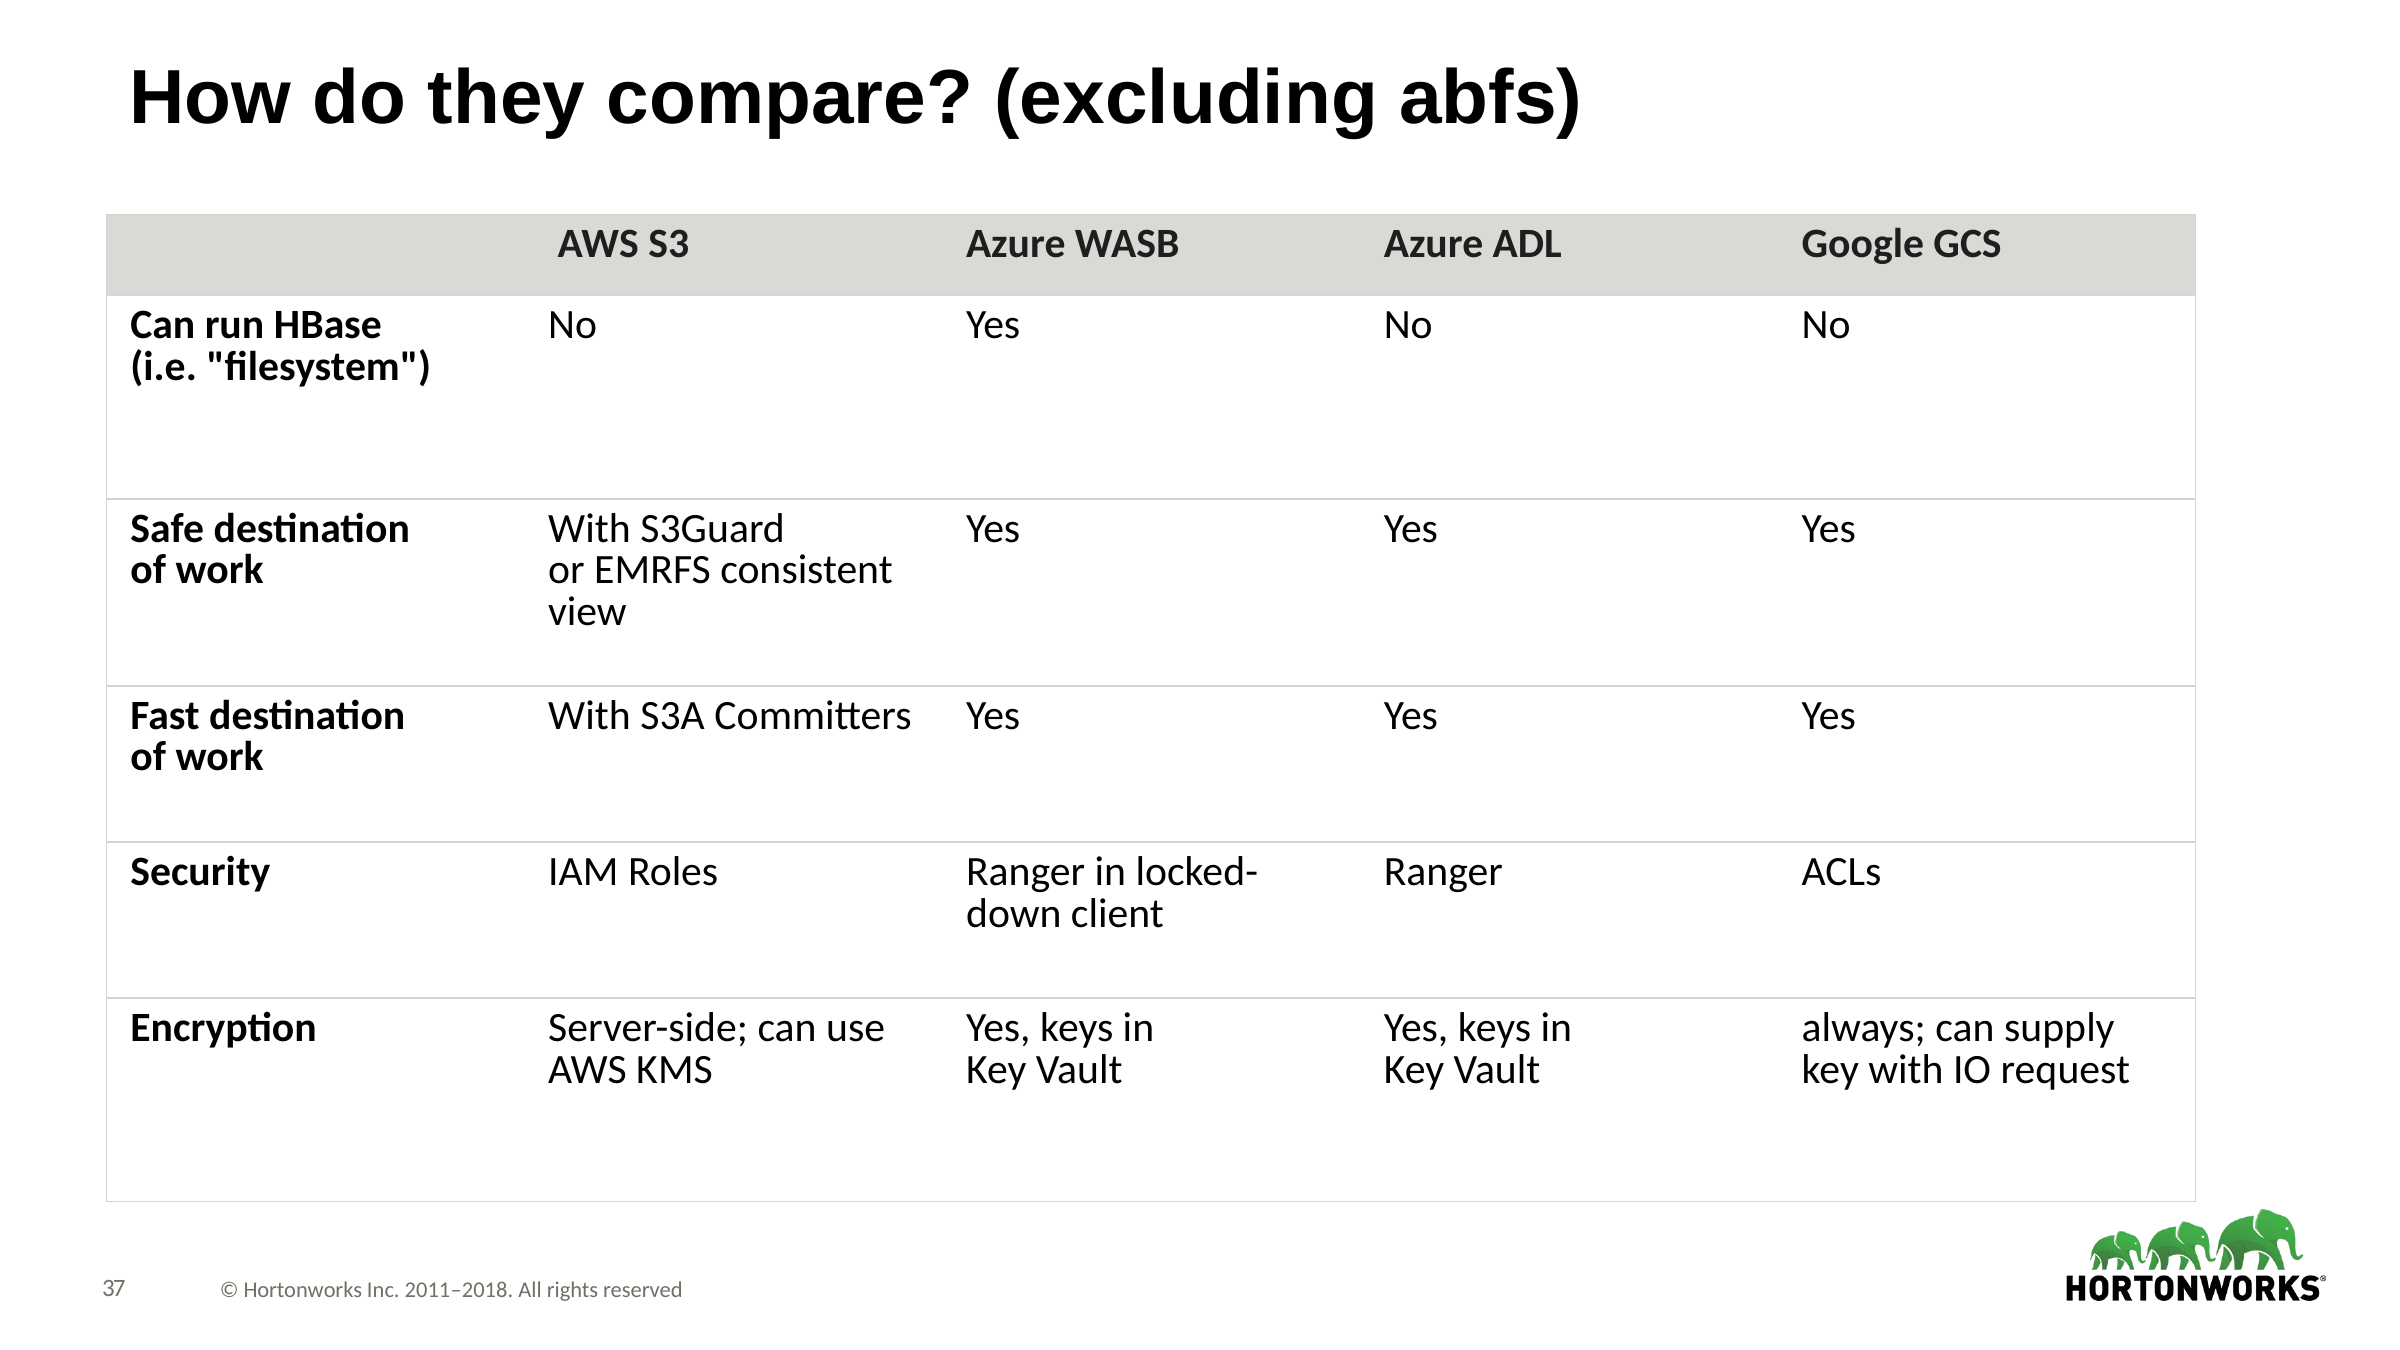

# How do they compare? (excluding abfs)
|  | AWS S3 | Azure WASB | Azure ADL | Google GCS |
| --- | --- | --- | --- | --- |
| Can run HBase (i.e. "filesystem") | No | Yes | No | No |
| Safe destination of work | With S3Guard or EMRFS consistent view | Yes | Yes | Yes |
| Fast destination of work | With S3A Committers | Yes | Yes | Yes |
| Security | IAM Roles | Ranger in locked-down client | Ranger | ACLs |
| Encryption | Server-side; can use AWS KMS | Yes, keys in Key Vault | Yes, keys in Key Vault | always; can supply key with IO request |